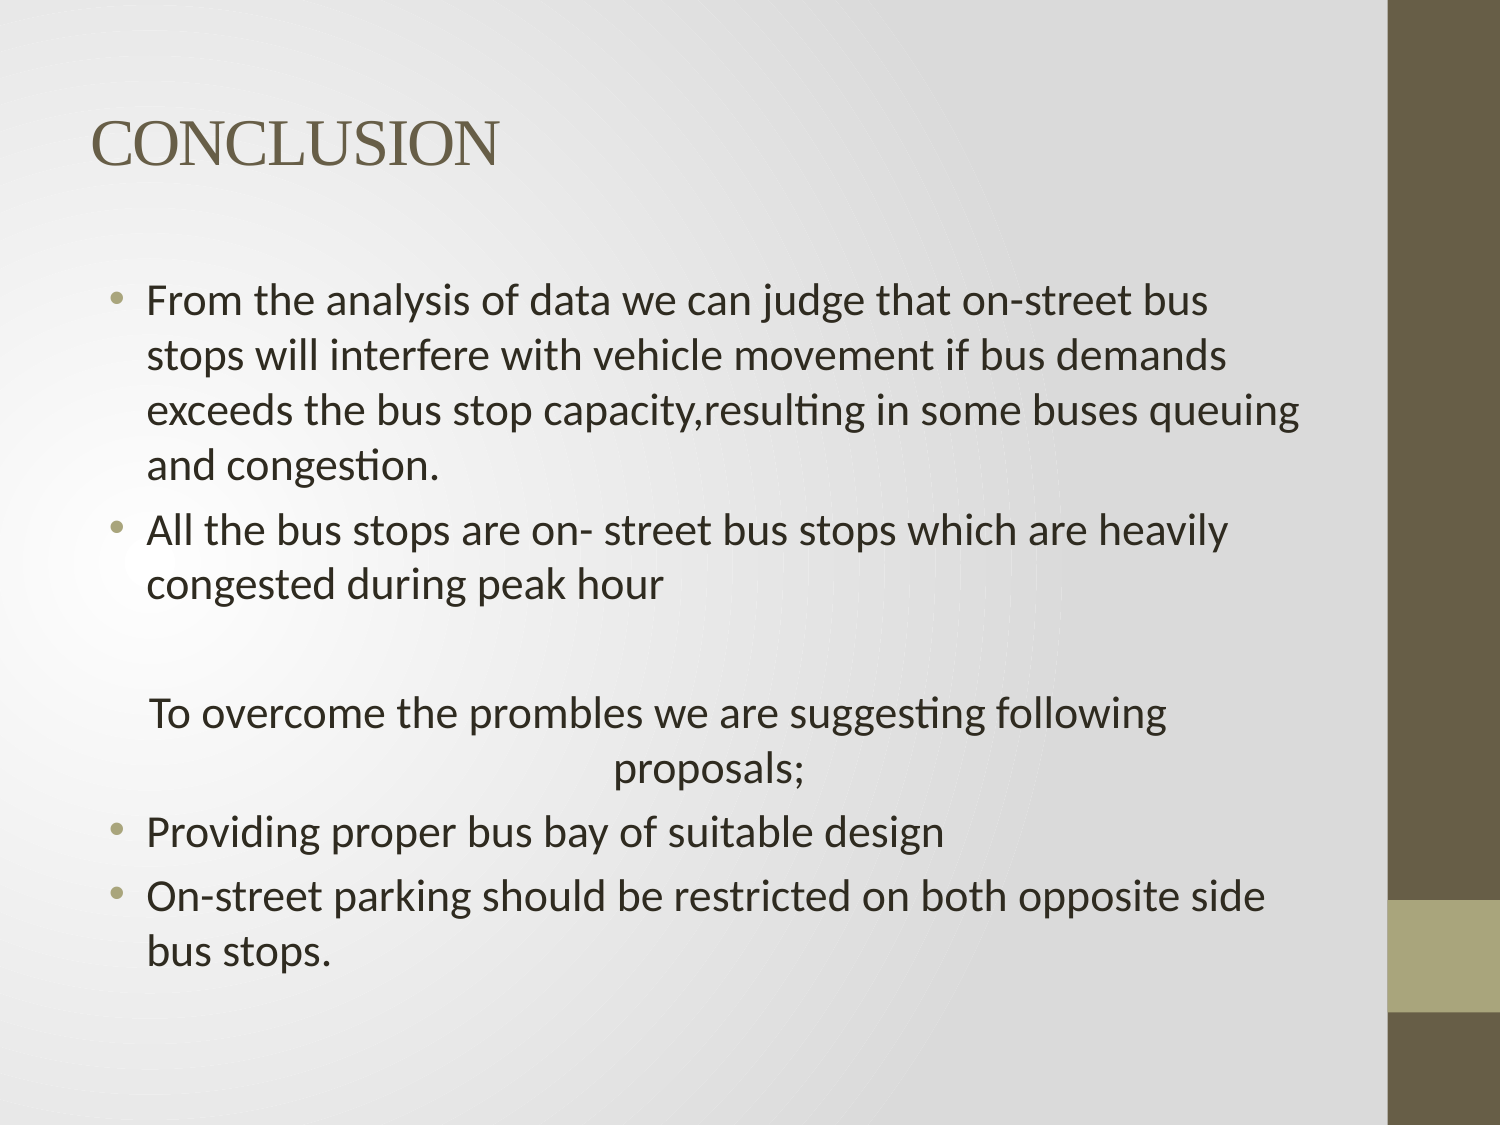

# CONCLUSION
From the analysis of data we can judge that on-street bus stops will interfere with vehicle movement if bus demands exceeds the bus stop capacity,resulting in some buses queuing and congestion.
All the bus stops are on- street bus stops which are heavily congested during peak hour

  To overcome the prombles we are suggesting following             proposals;
Providing proper bus bay of suitable design
On-street parking should be restricted on both opposite side bus stops.